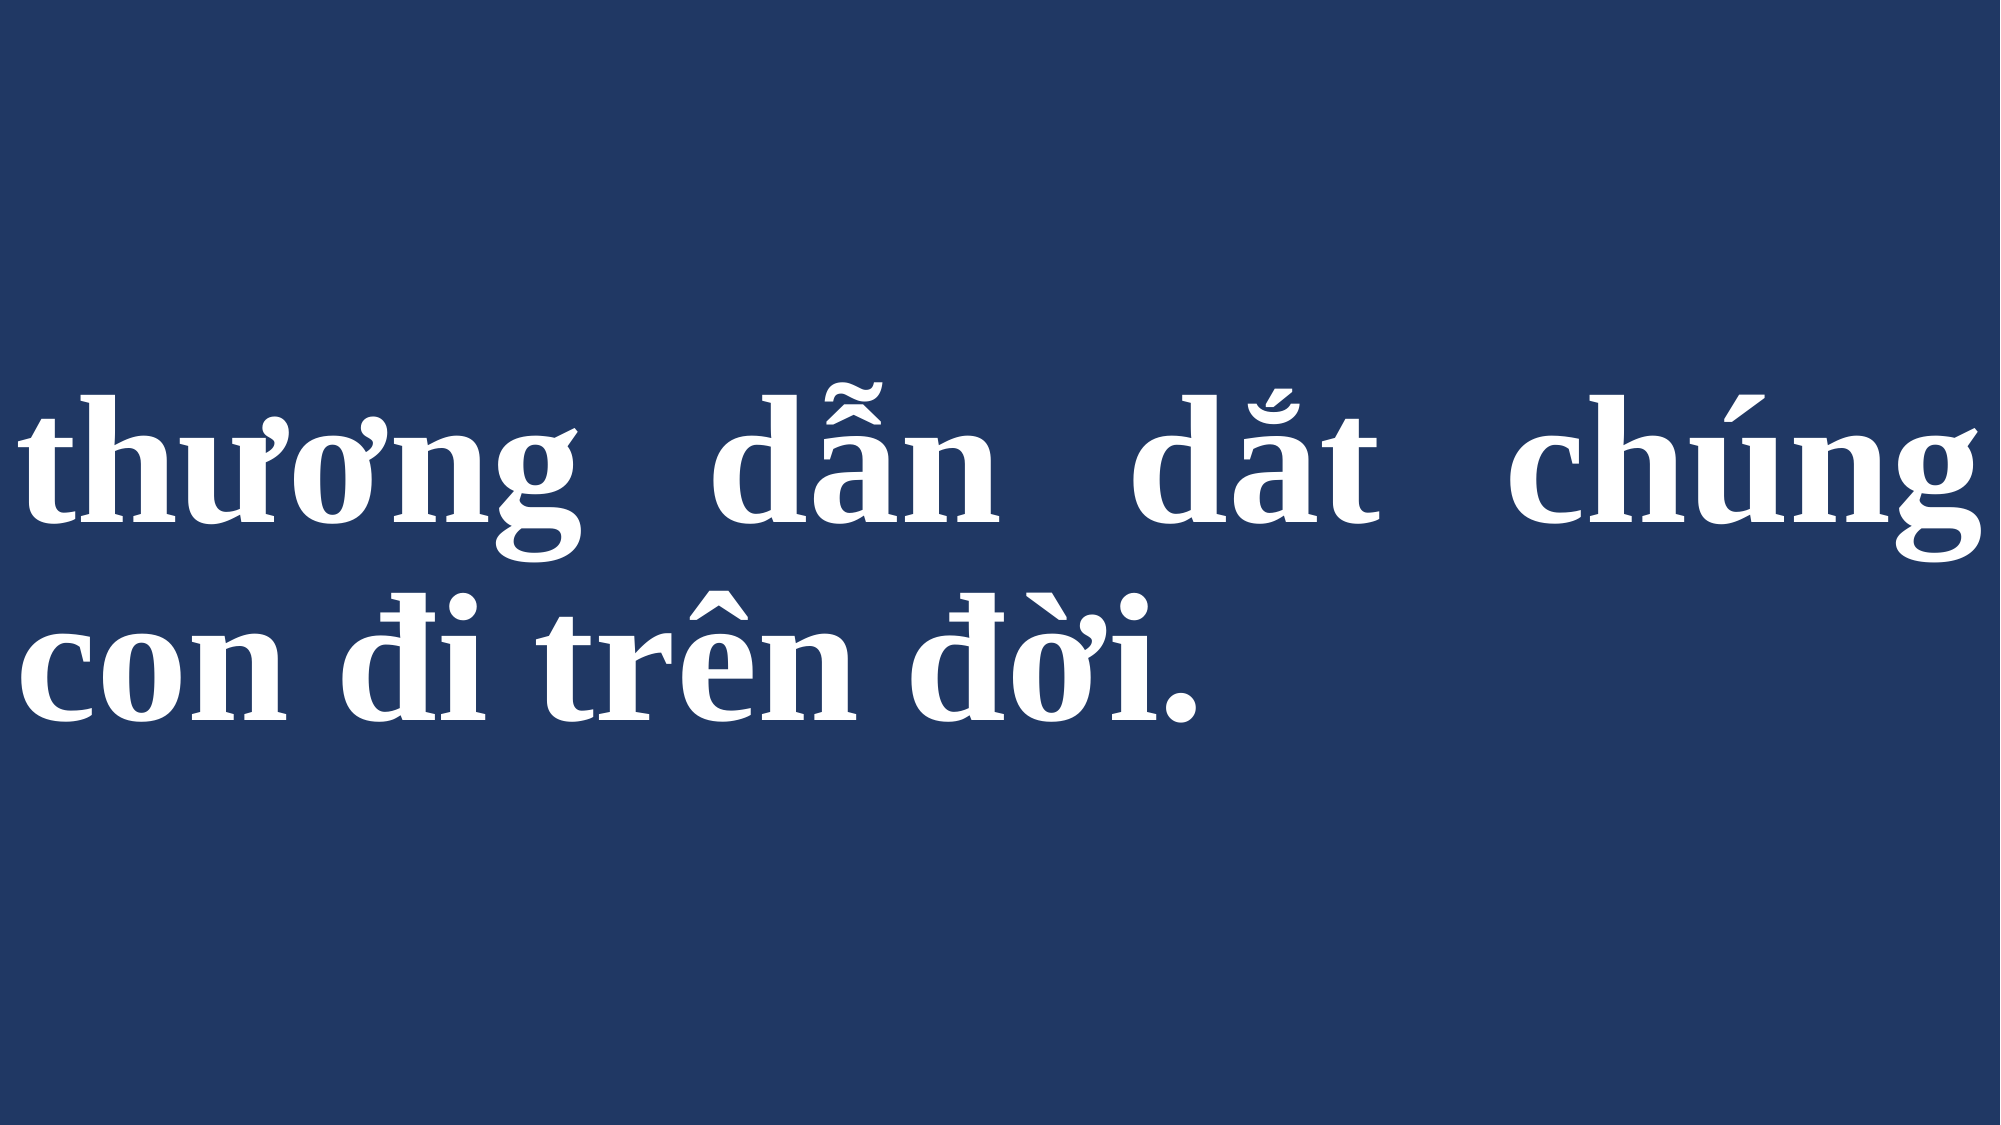

# thương dẫn dắt chúng con đi trên đời.